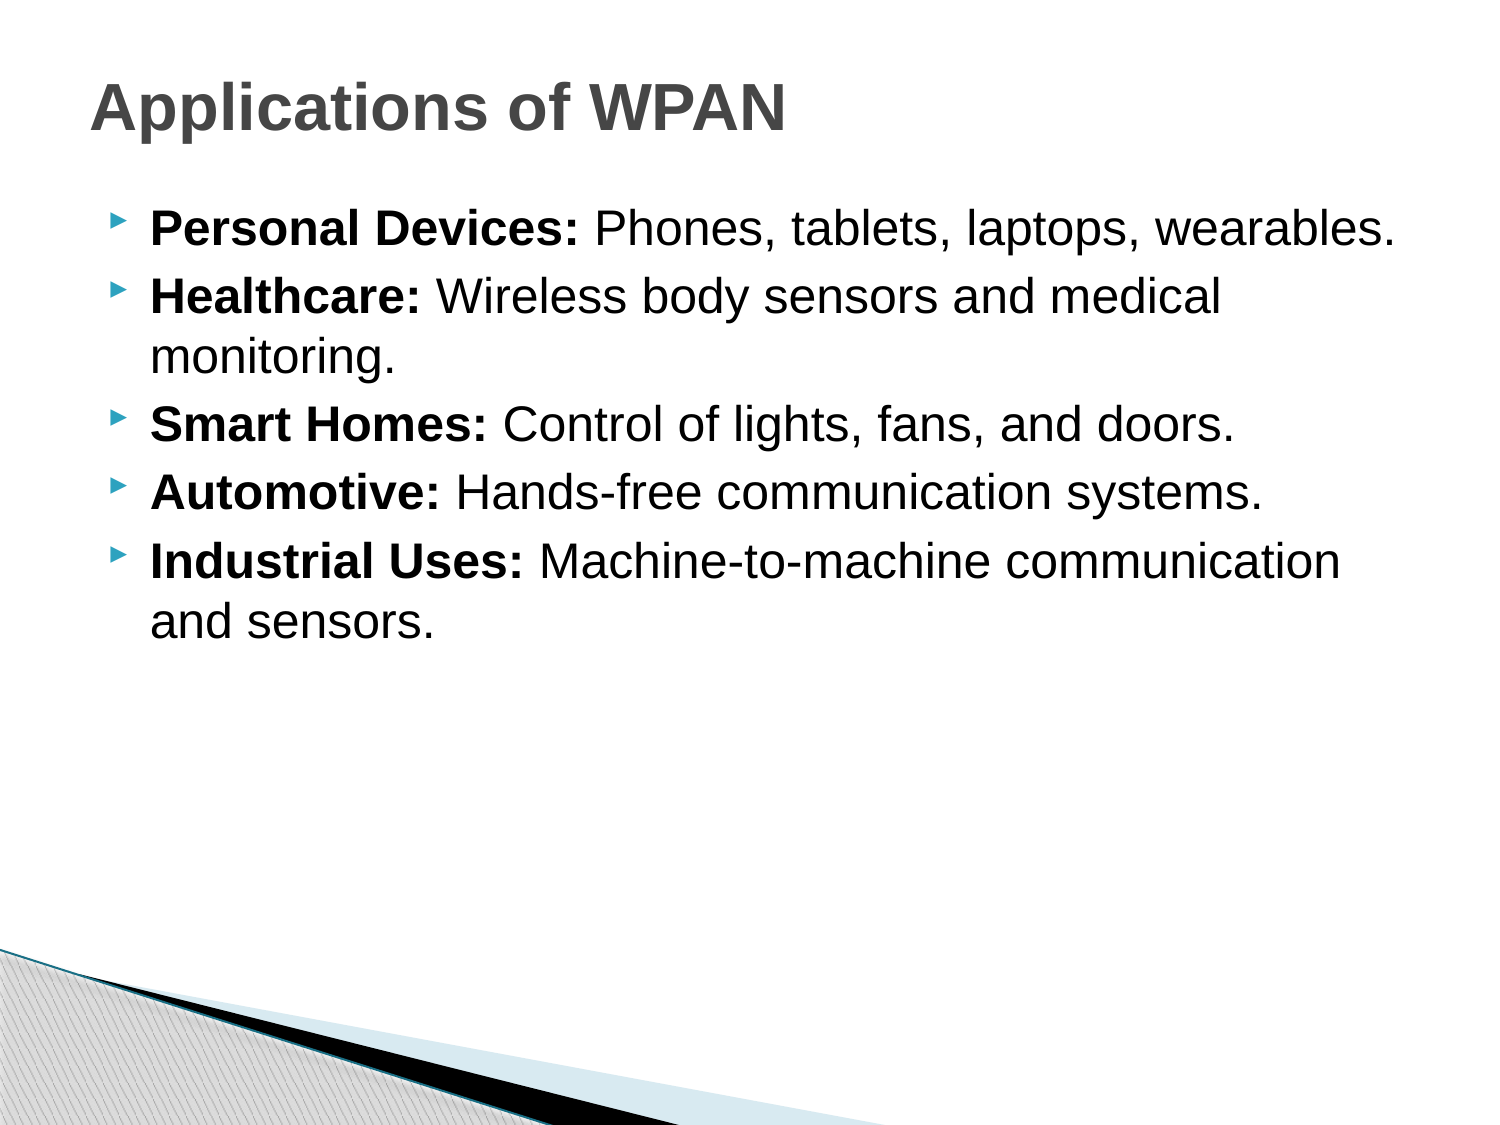

# Applications of WPAN
Personal Devices: Phones, tablets, laptops, wearables.
Healthcare: Wireless body sensors and medical monitoring.
Smart Homes: Control of lights, fans, and doors.
Automotive: Hands-free communication systems.
Industrial Uses: Machine-to-machine communication and sensors.